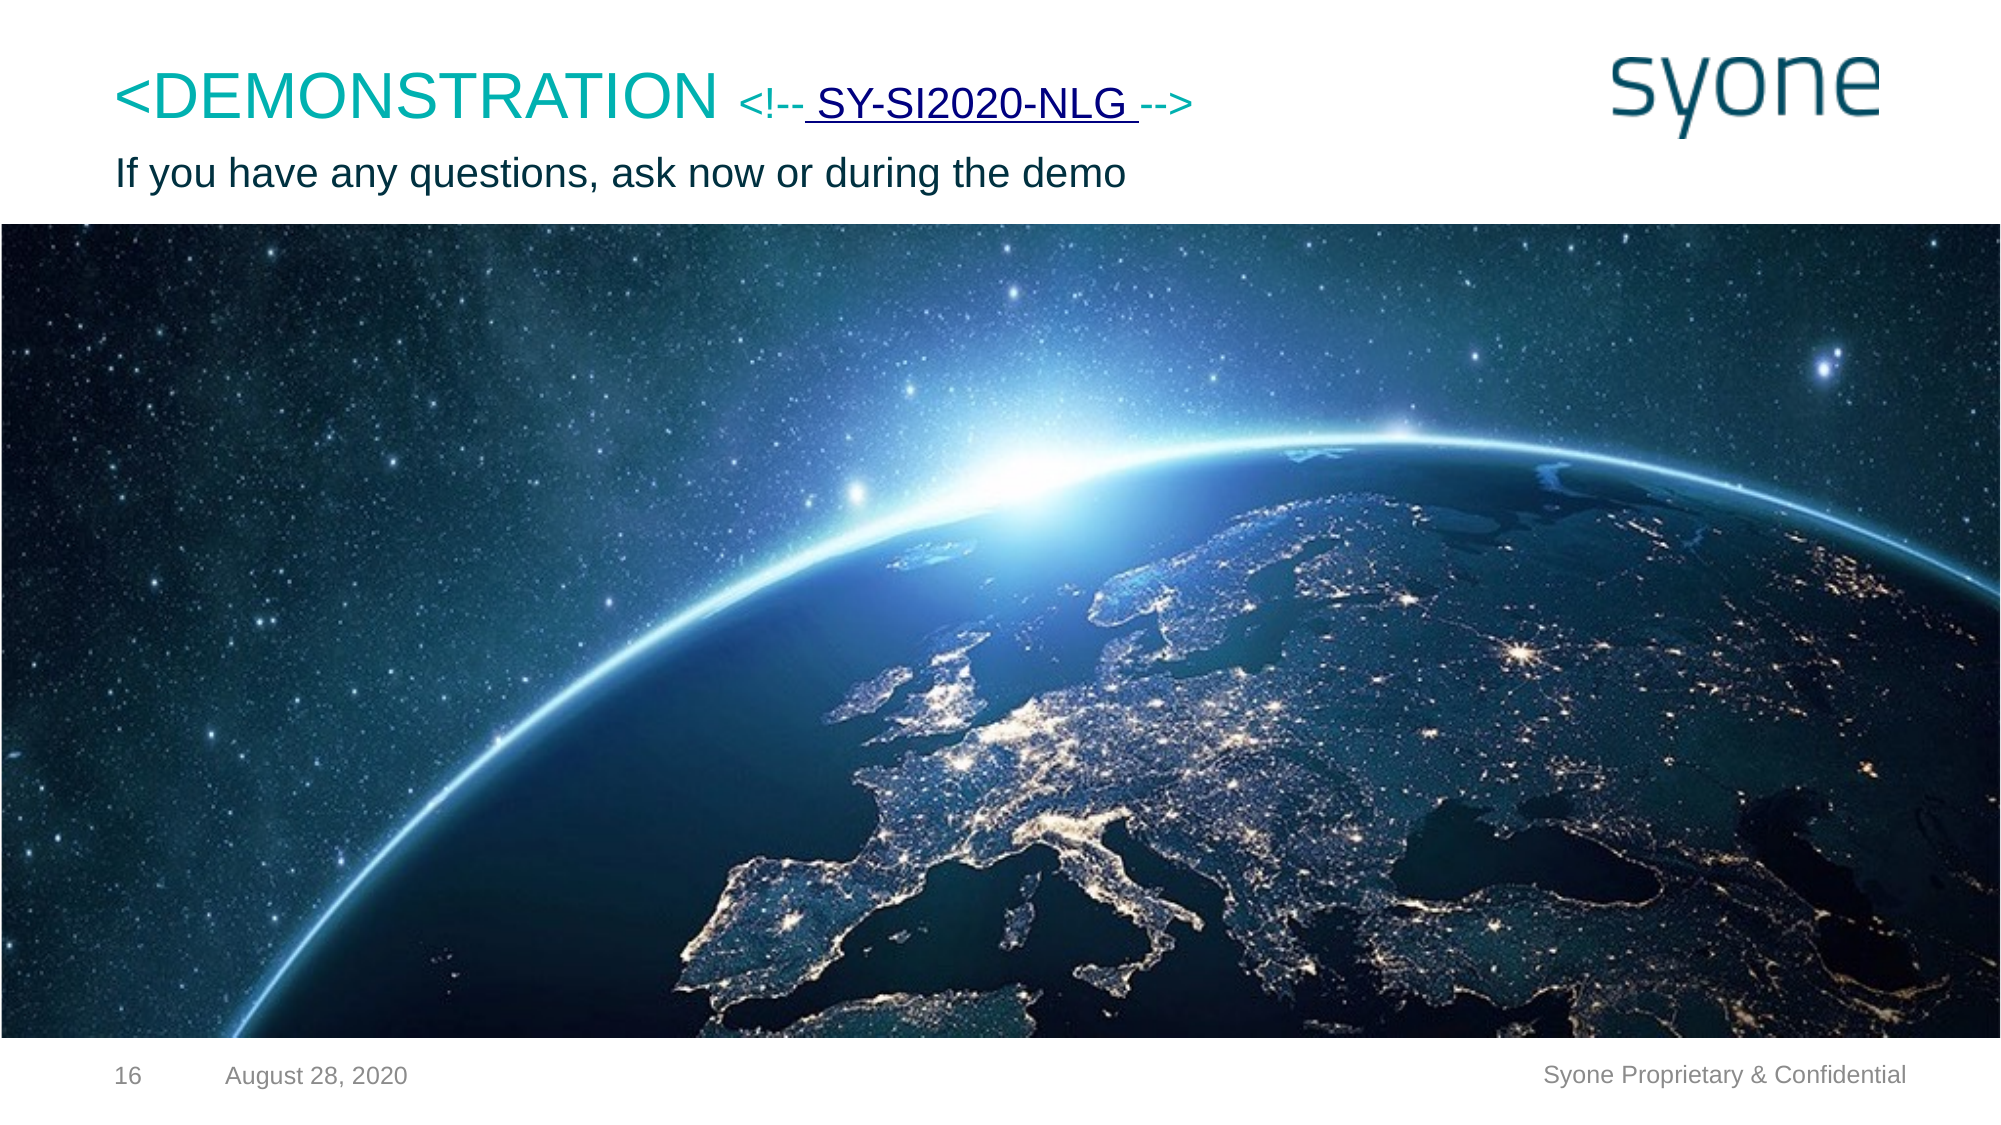

# <Demonstration <!-- Sy-Si2020-NLG -->
If you have any questions, ask now or during the demo
Syone Proprietary & Confidential
16
August 28, 2020